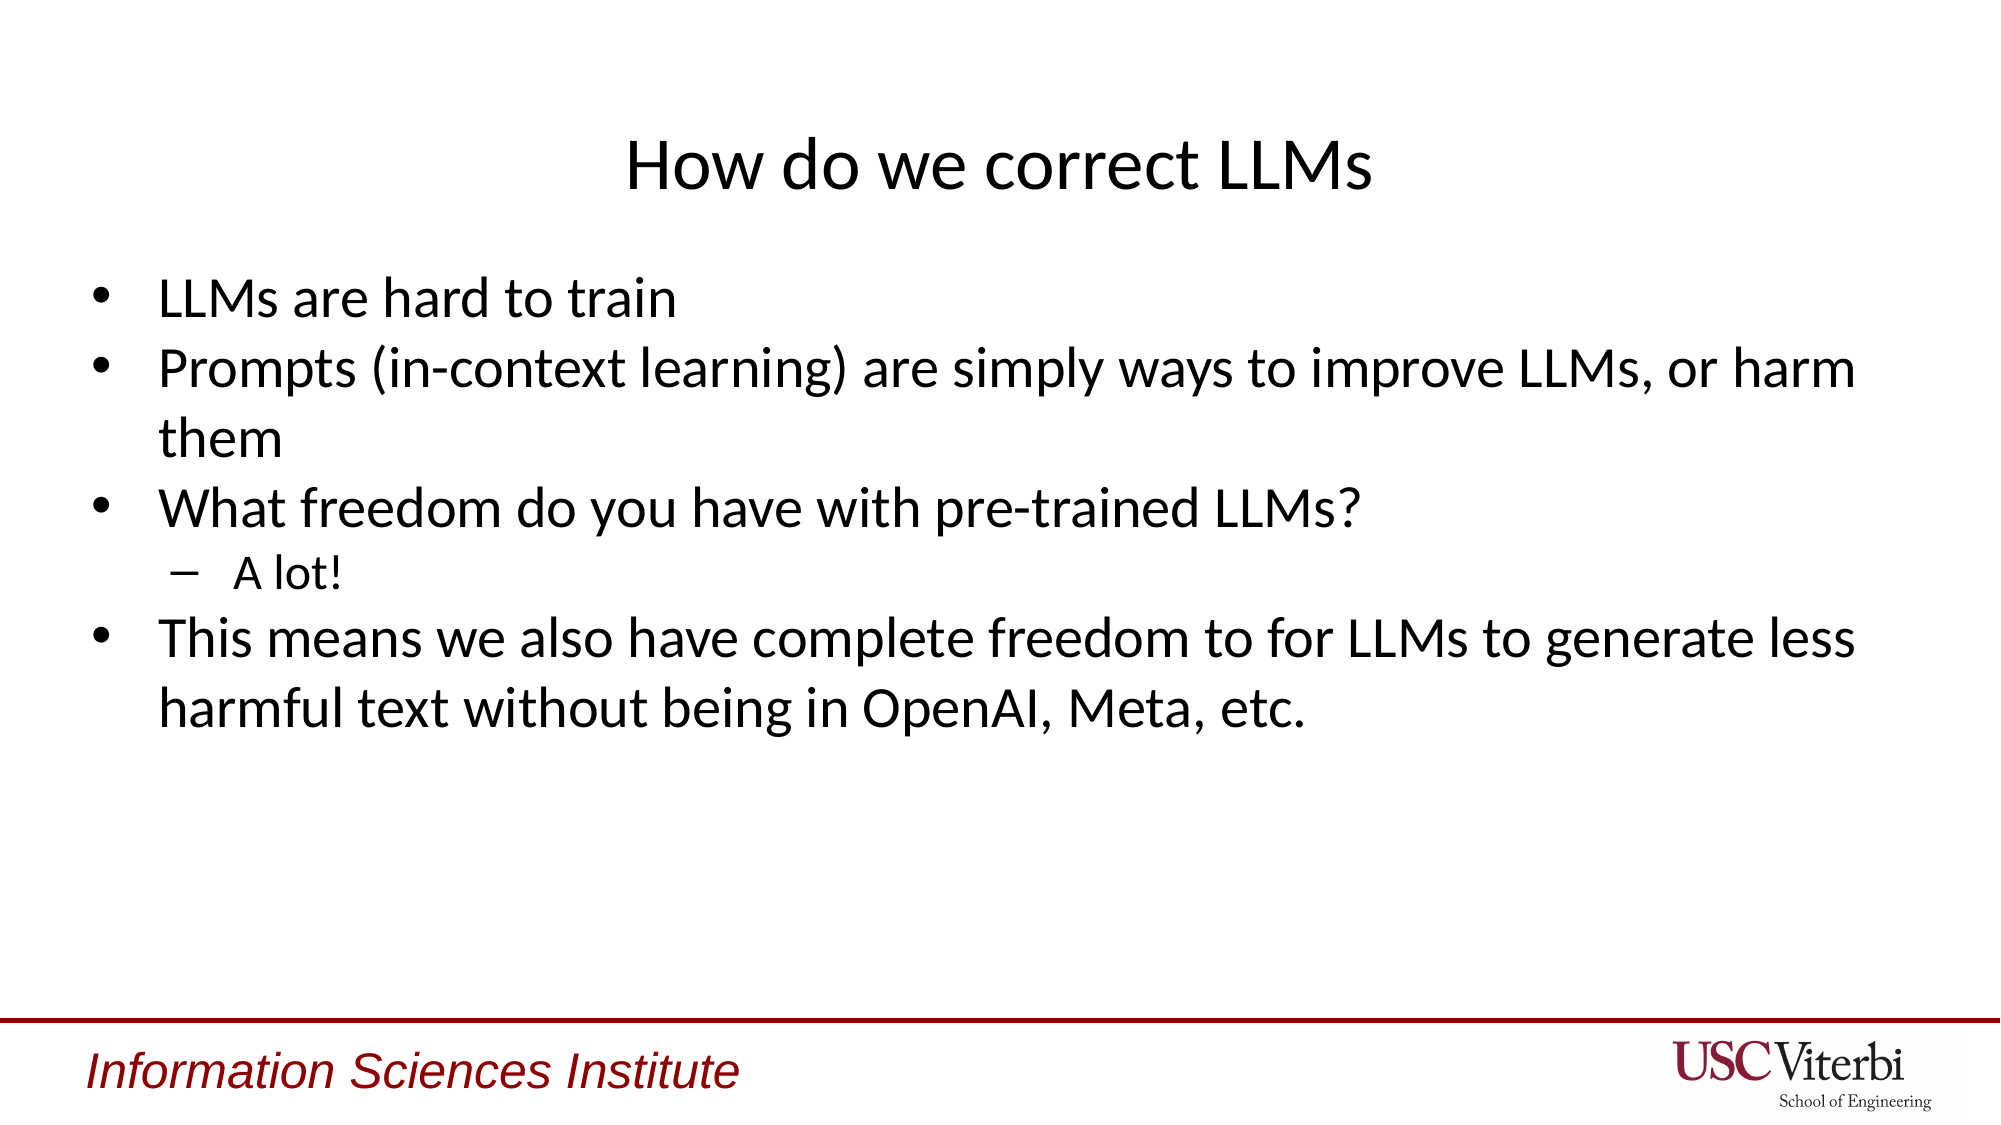

# How do we correct LLMs
LLMs are hard to train
Prompts (in-context learning) are simply ways to improve LLMs, or harm them
What freedom do you have with pre-trained LLMs?
A lot!
This means we also have complete freedom to for LLMs to generate less harmful text without being in OpenAI, Meta, etc.